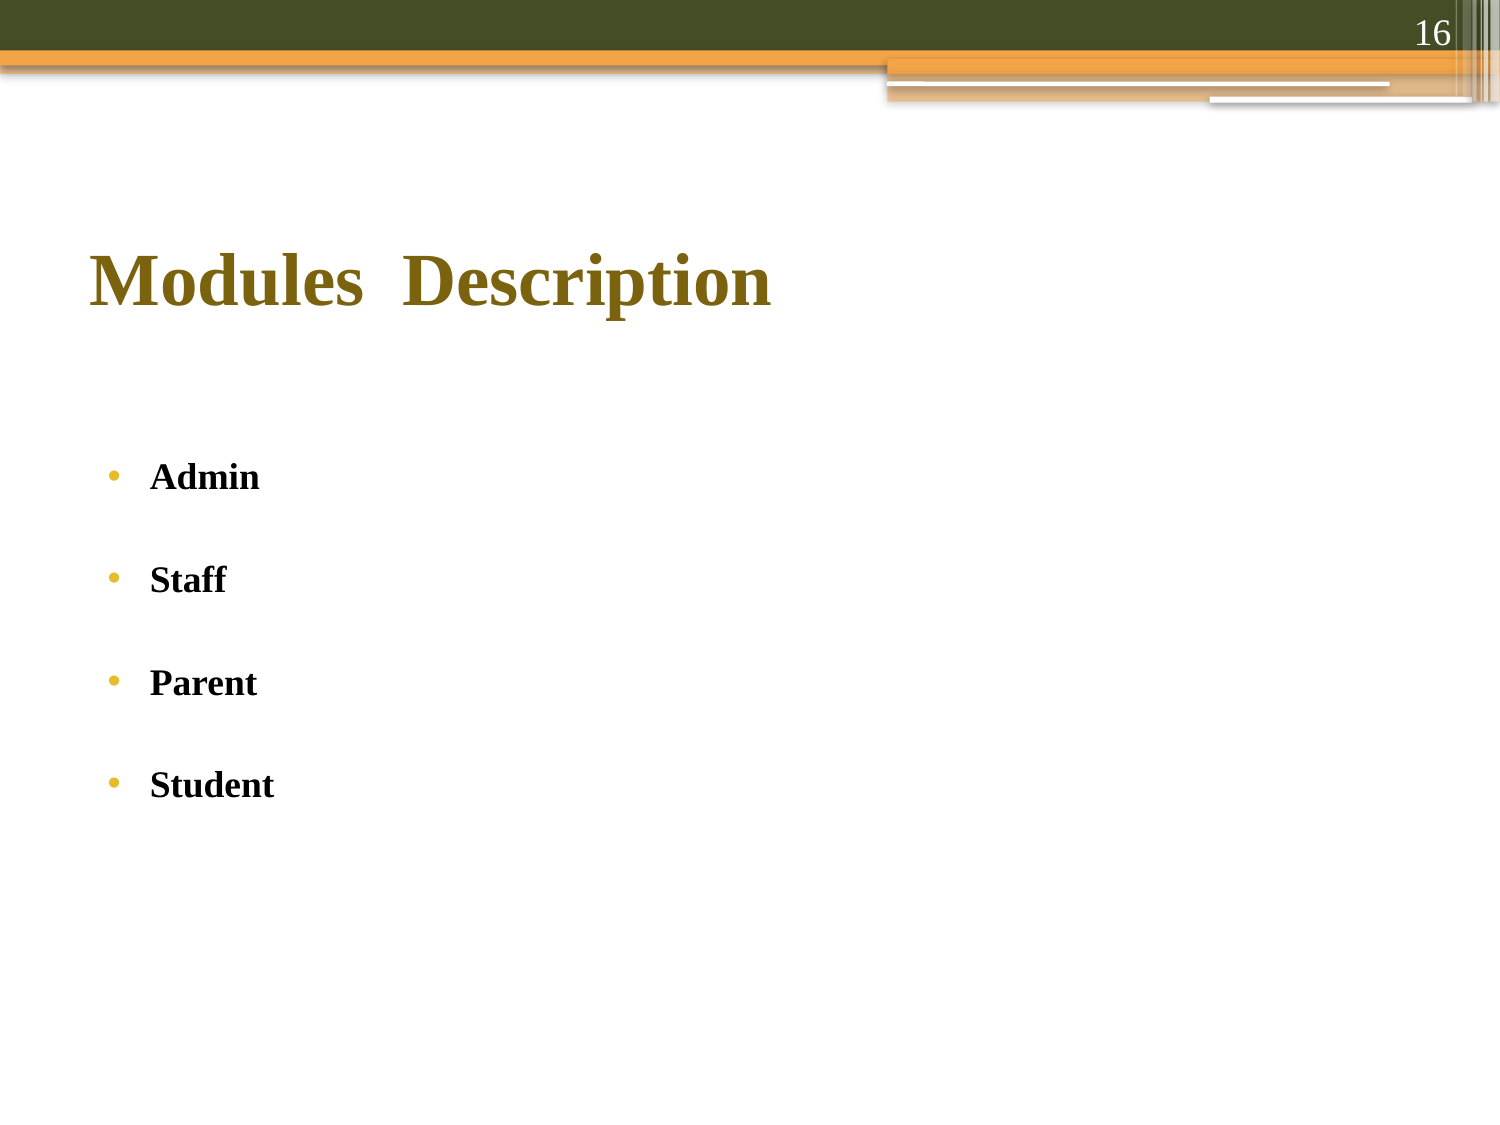

16
# Modules  Description

Admin

Staff

Parent

Student